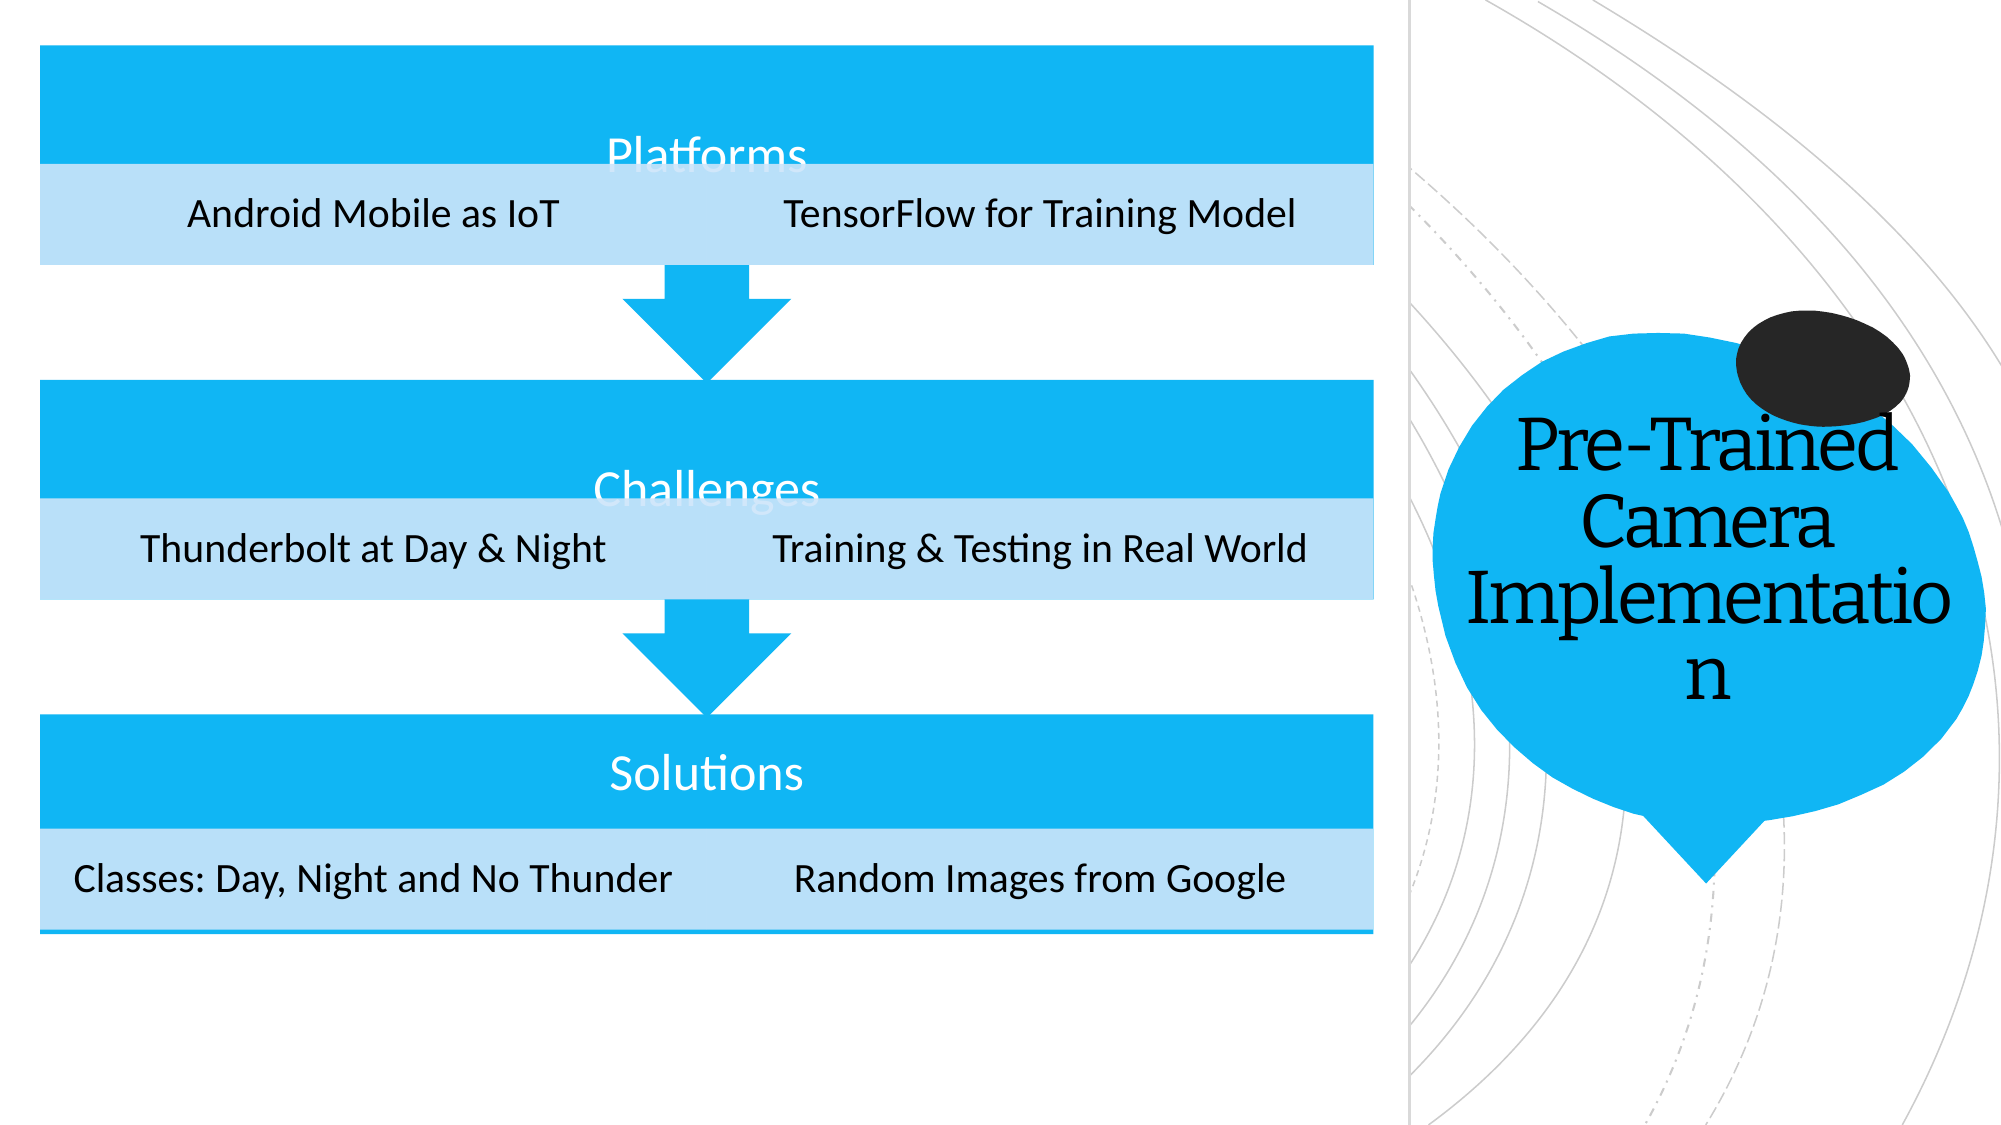

Solutions
Classes: Day, Night and No Thunder
Random Images from Google
Challenges
Thunderbolt at Day & Night
Training & Testing in Real World
Platforms
Android Mobile as IoT
TensorFlow for Training Model
# Pre-Trained Camera Implementation